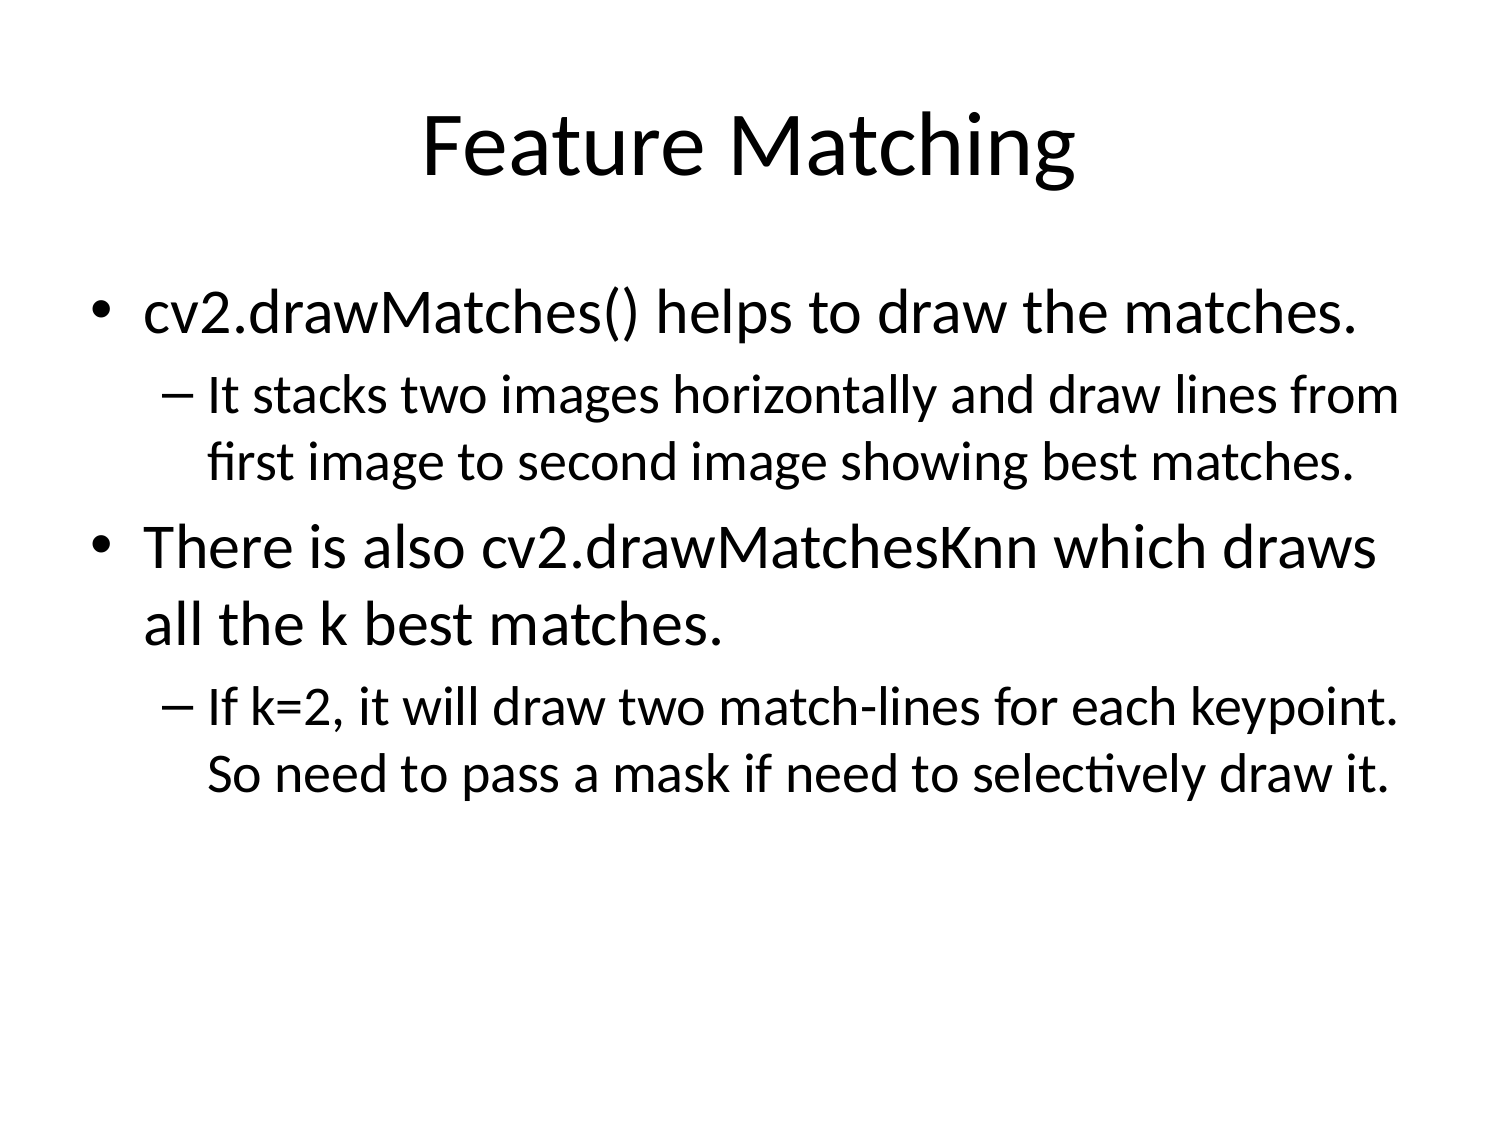

# Feature Matching
cv2.drawMatches() helps to draw the matches.
It stacks two images horizontally and draw lines from first image to second image showing best matches.
There is also cv2.drawMatchesKnn which draws all the k best matches.
If k=2, it will draw two match-lines for each keypoint. So need to pass a mask if need to selectively draw it.